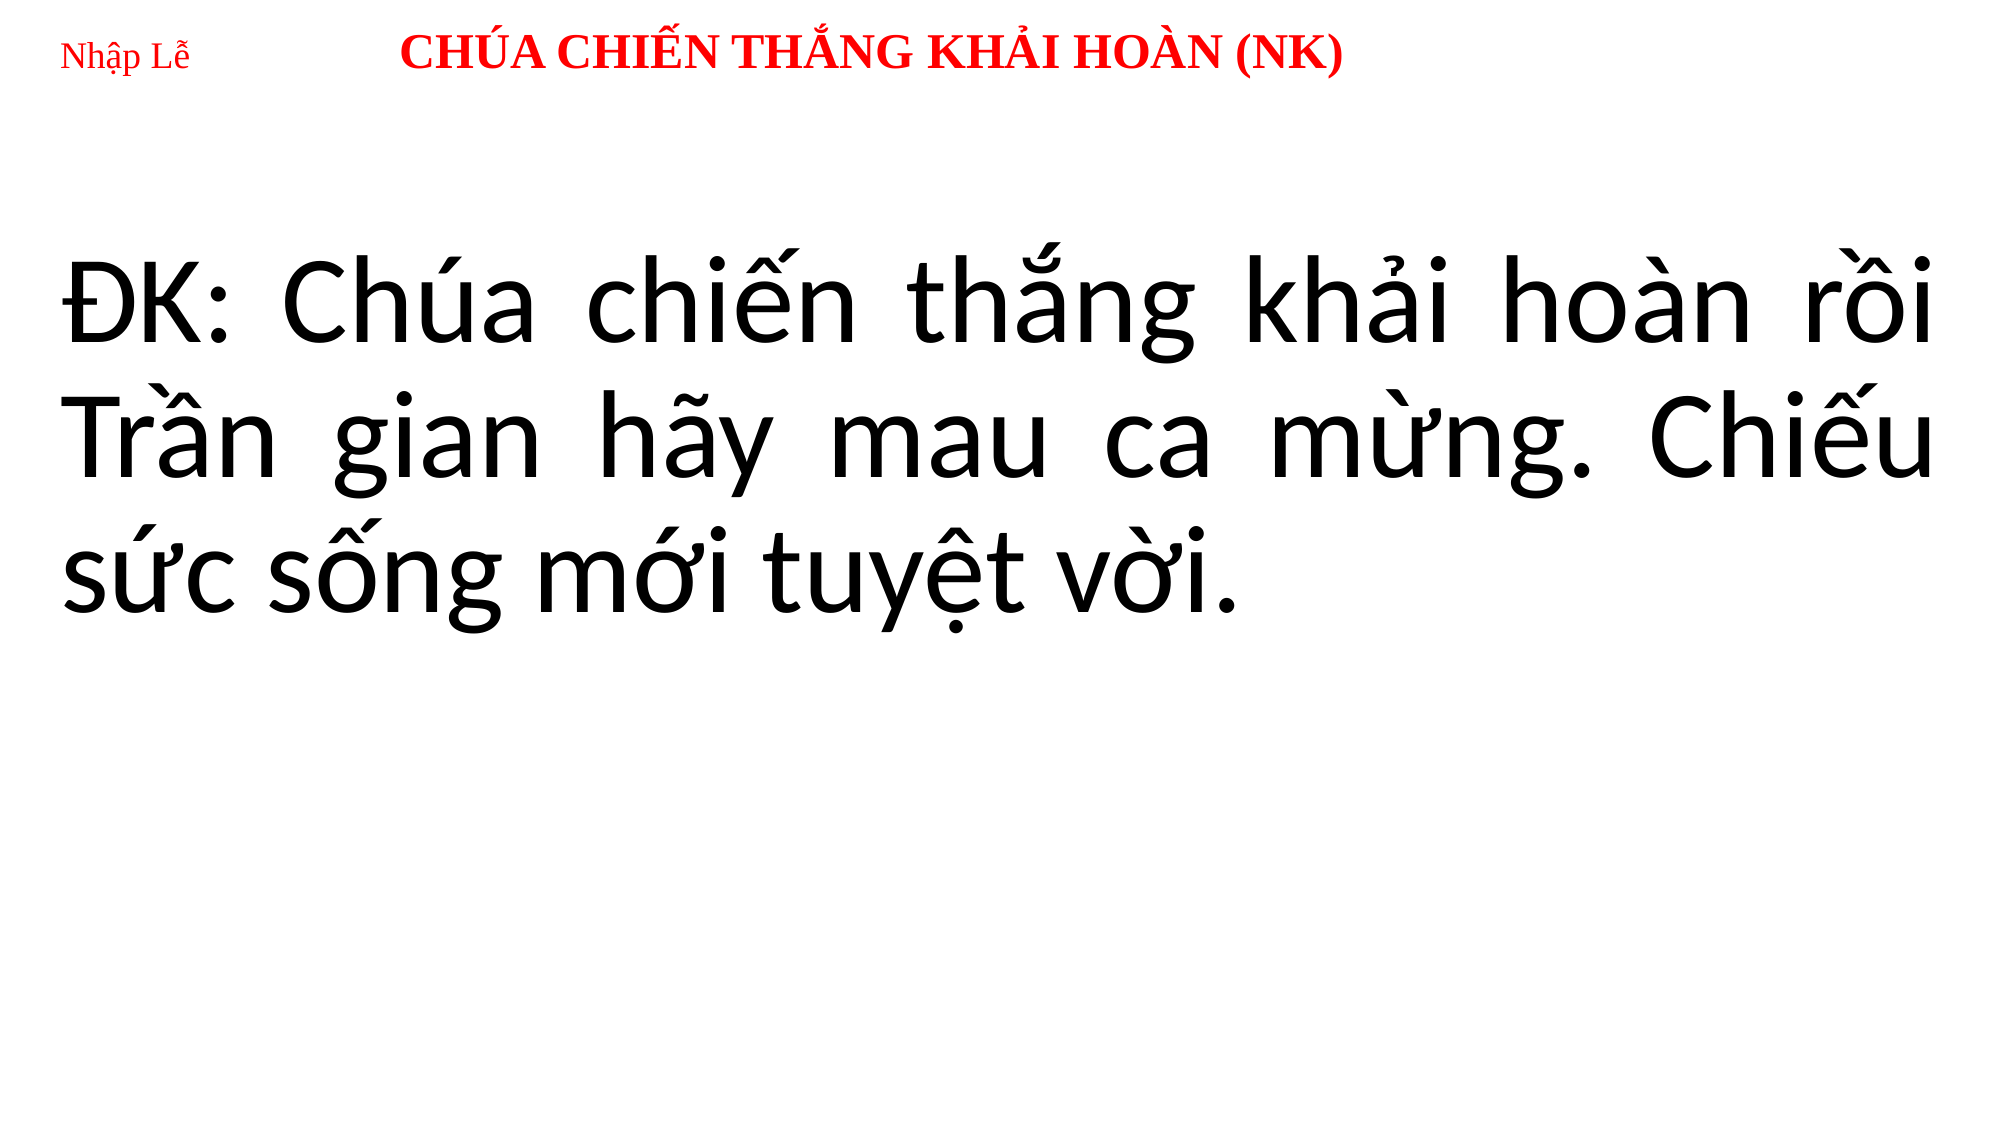

# Nhập Lễ                      CHÚA CHIẾN THẮNG KHẢI HOÀN (NK)
ĐK: Chúa chiến thắng khải hoàn rồi Trần gian hãy mau ca mừng. Chiếu sức sống mới tuyệt vời.